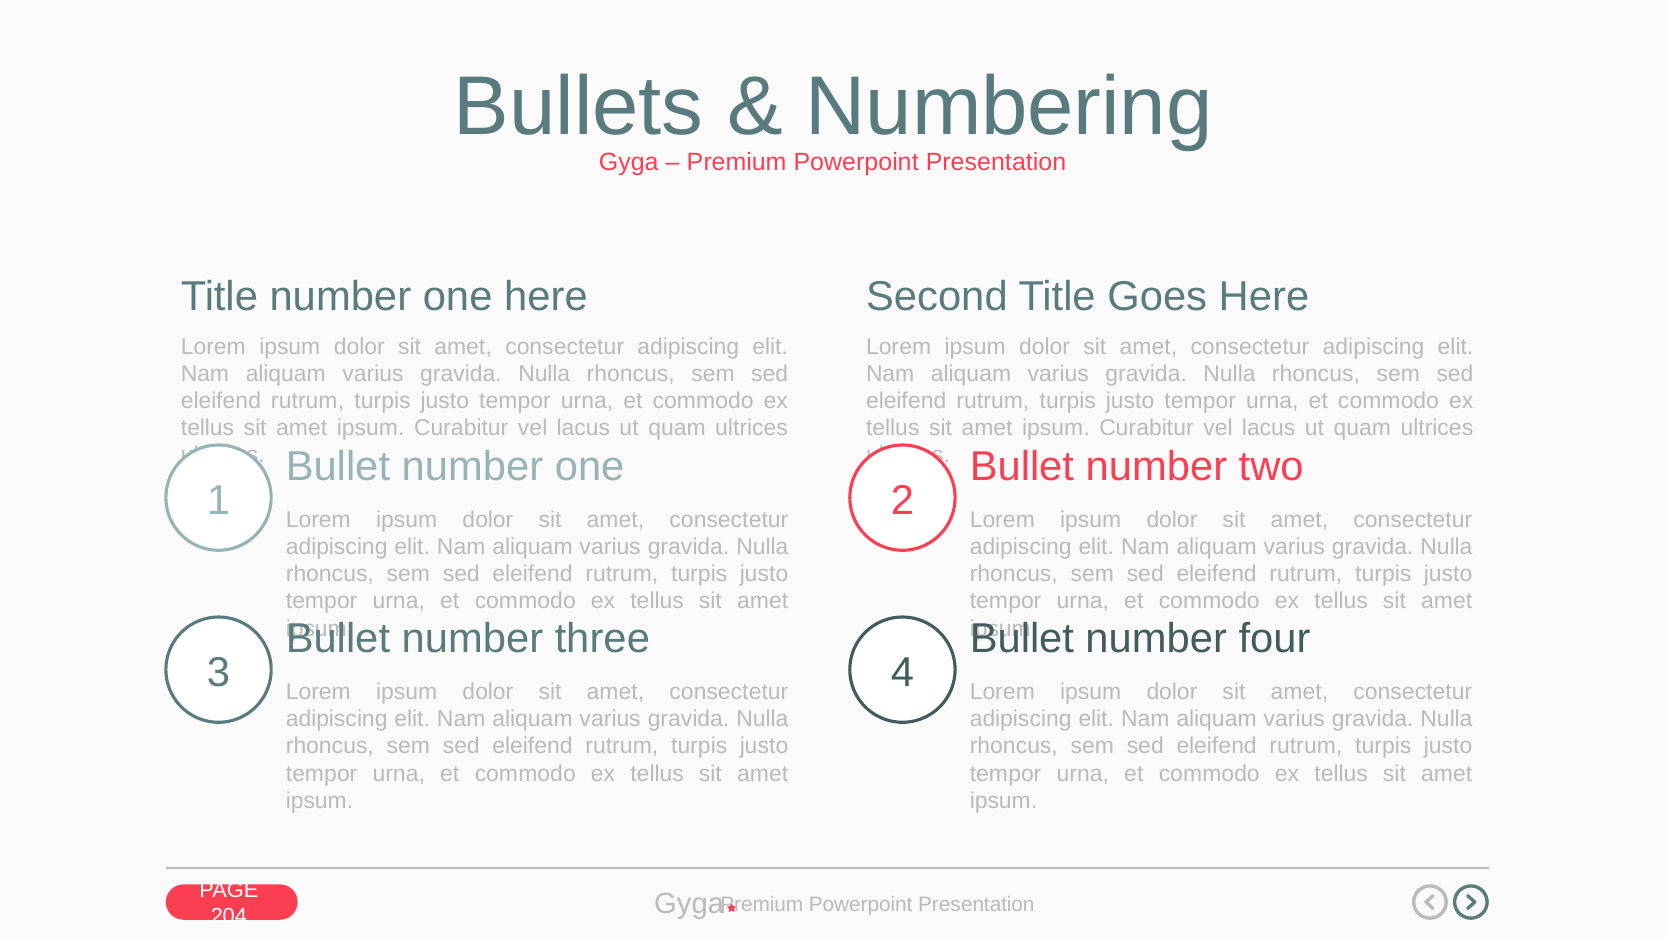

Bullets & Numbering
Gyga – Premium Powerpoint Presentation
Title number one here
Lorem ipsum dolor sit amet, consectetur adipiscing elit. Nam aliquam varius gravida. Nulla rhoncus, sem sed eleifend rutrum, turpis justo tempor urna, et commodo ex tellus sit amet ipsum. Curabitur vel lacus ut quam ultrices ultricies.
Second Title Goes Here
Lorem ipsum dolor sit amet, consectetur adipiscing elit. Nam aliquam varius gravida. Nulla rhoncus, sem sed eleifend rutrum, turpis justo tempor urna, et commodo ex tellus sit amet ipsum. Curabitur vel lacus ut quam ultrices ultricies.
1
Bullet number one
Lorem ipsum dolor sit amet, consectetur adipiscing elit. Nam aliquam varius gravida. Nulla rhoncus, sem sed eleifend rutrum, turpis justo tempor urna, et commodo ex tellus sit amet ipsum.
2
Bullet number two
Lorem ipsum dolor sit amet, consectetur adipiscing elit. Nam aliquam varius gravida. Nulla rhoncus, sem sed eleifend rutrum, turpis justo tempor urna, et commodo ex tellus sit amet ipsum.
3
Bullet number three
Lorem ipsum dolor sit amet, consectetur adipiscing elit. Nam aliquam varius gravida. Nulla rhoncus, sem sed eleifend rutrum, turpis justo tempor urna, et commodo ex tellus sit amet ipsum.
4
Bullet number four
Lorem ipsum dolor sit amet, consectetur adipiscing elit. Nam aliquam varius gravida. Nulla rhoncus, sem sed eleifend rutrum, turpis justo tempor urna, et commodo ex tellus sit amet ipsum.